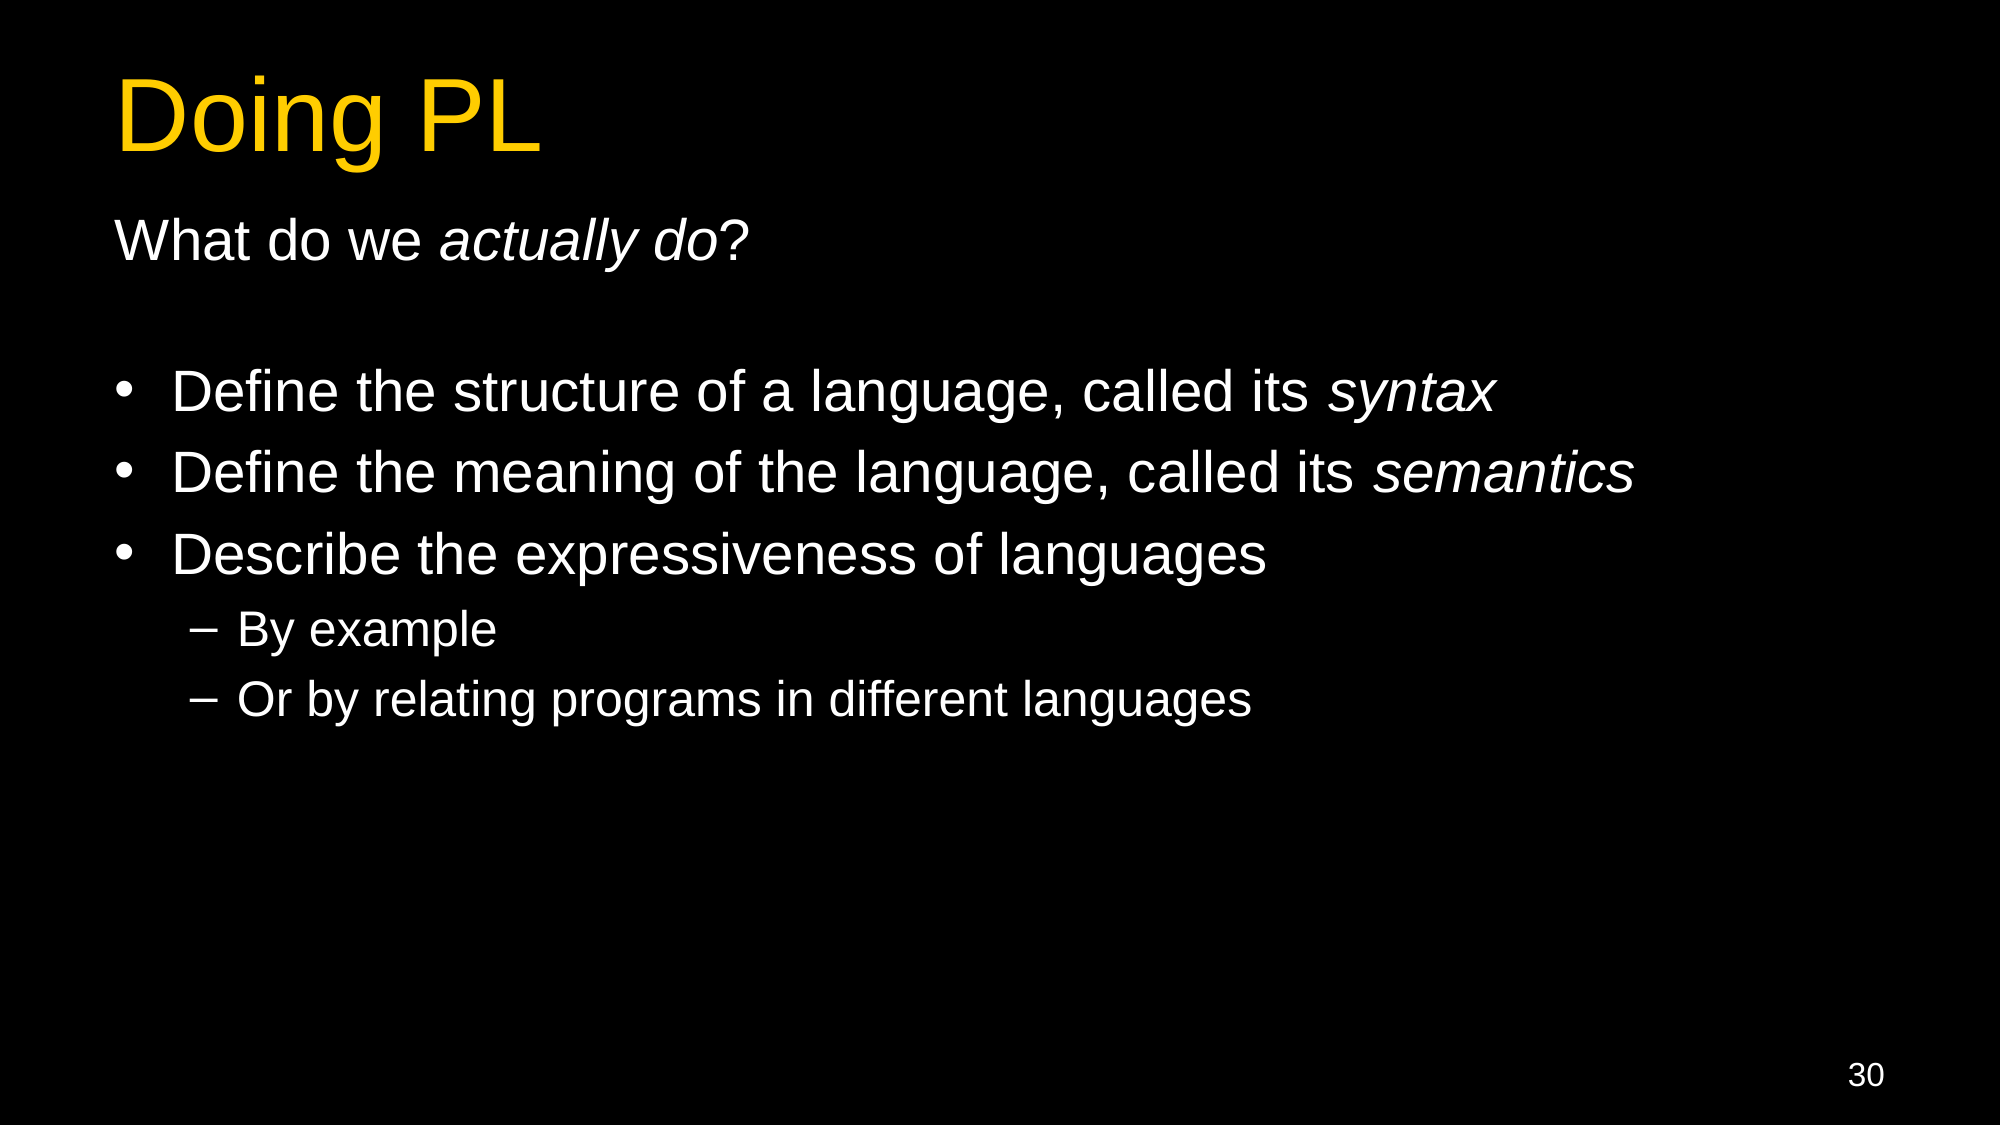

# Doing PL
What do we actually do?

Define the structure of a language, called its syntax
Define the meaning of the language, called its semantics
Describe the expressiveness of languages
By example
Or by relating programs in different languages
30